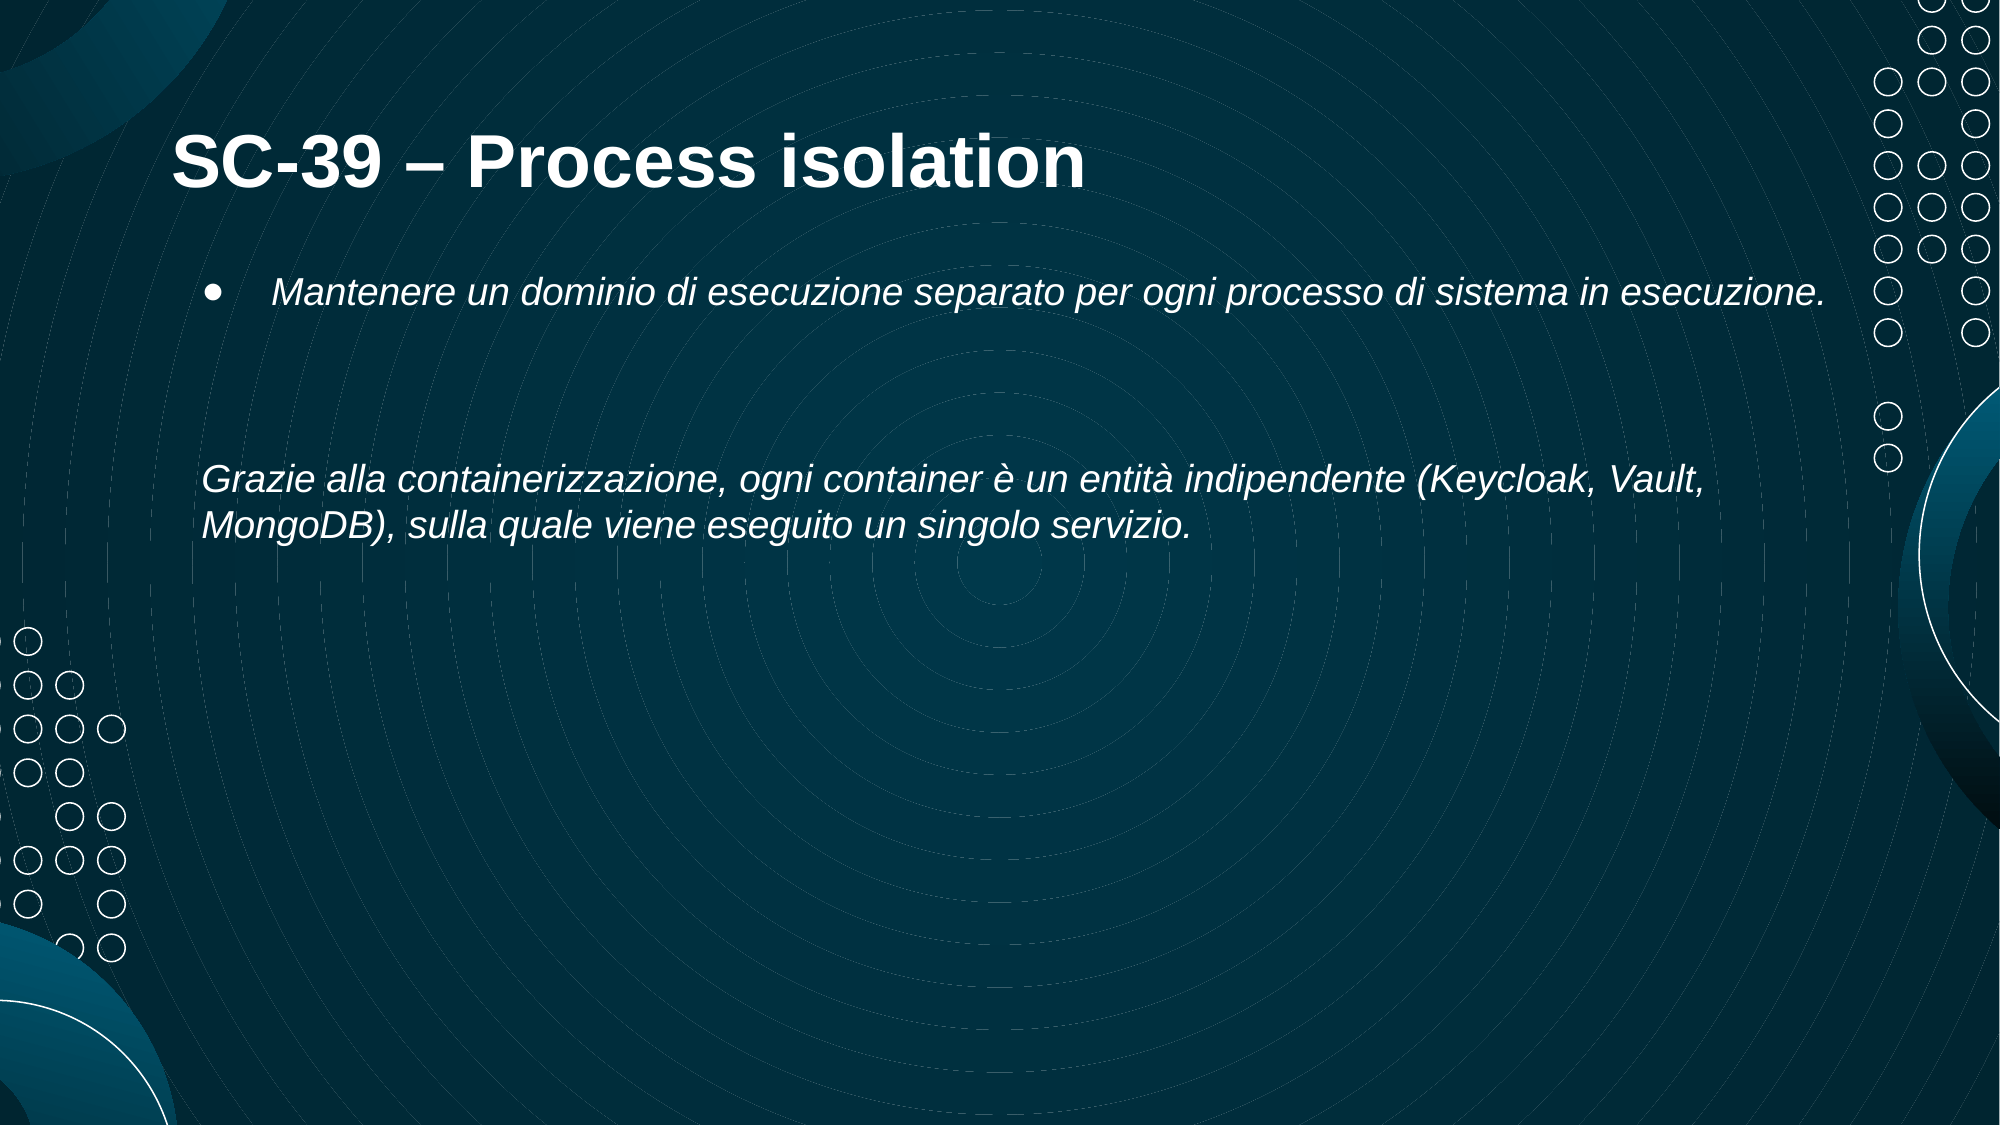

# SC-39 – Process isolation
Mantenere un dominio di esecuzione separato per ogni processo di sistema in esecuzione.

Grazie alla containerizzazione, ogni container è un entità indipendente (Keycloak, Vault, MongoDB), sulla quale viene eseguito un singolo servizio.